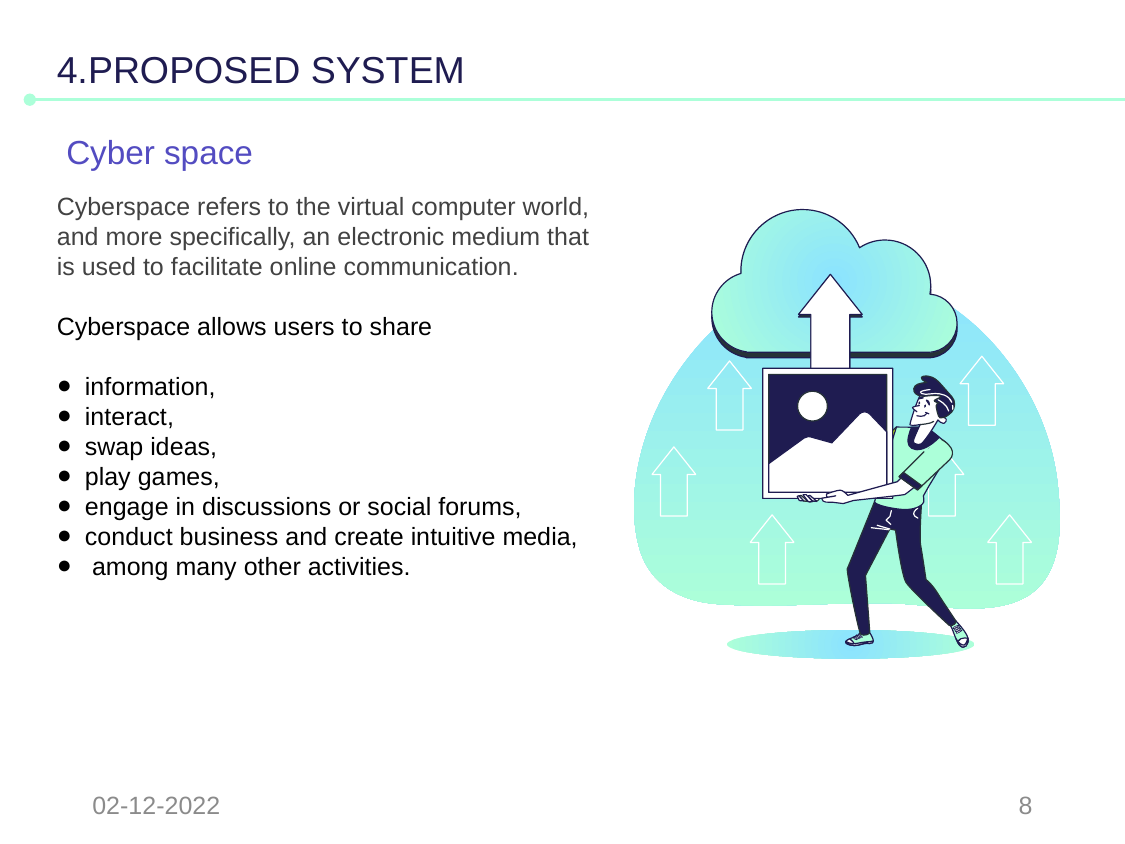

# 4.PROPOSED SYSTEM
Cyber space
Cyberspace refers to the virtual computer world, and more specifically, an electronic medium that is used to facilitate online communication.

Cyberspace allows users to share

information,
interact,
swap ideas,
play games,
engage in discussions or social forums,
conduct business and create intuitive media,
 among many other activities.

02-12-2022
8